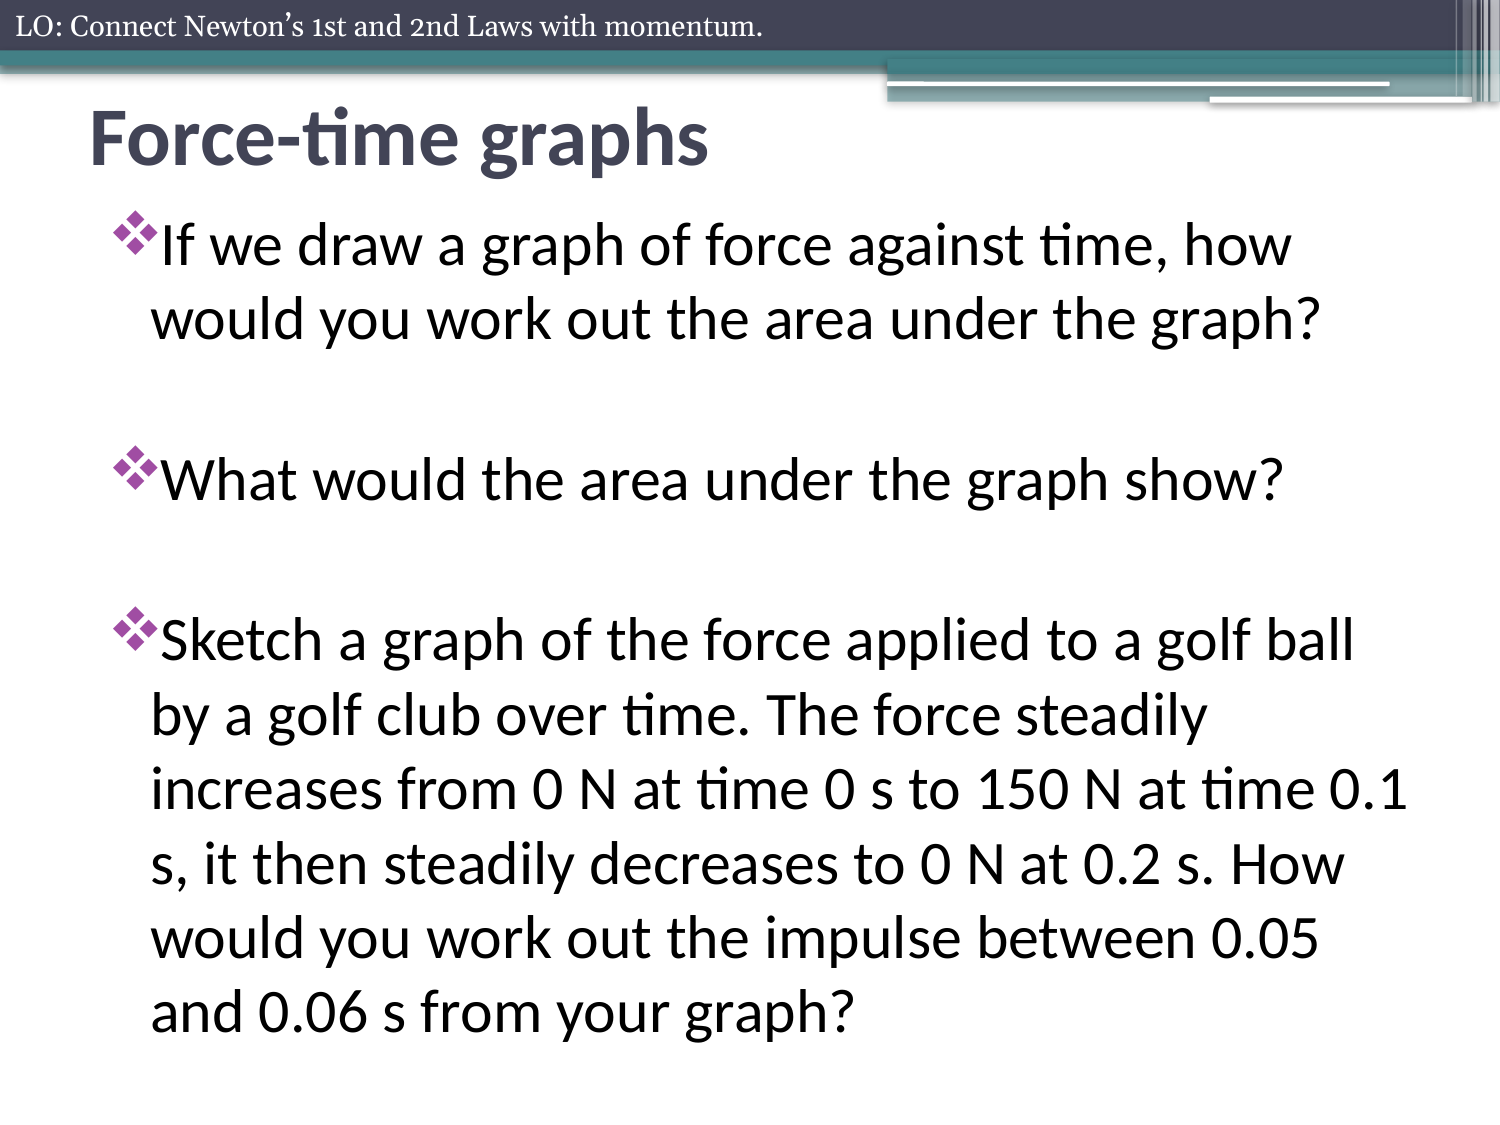

LO: Connect Newton’s 1st and 2nd Laws with momentum.
# Force-time graphs
If we draw a graph of force against time, how would you work out the area under the graph?

What would the area under the graph show?

Sketch a graph of the force applied to a golf ball by a golf club over time. The force steadily increases from 0 N at time 0 s to 150 N at time 0.1 s, it then steadily decreases to 0 N at 0.2 s. How would you work out the impulse between 0.05 and 0.06 s from your graph?